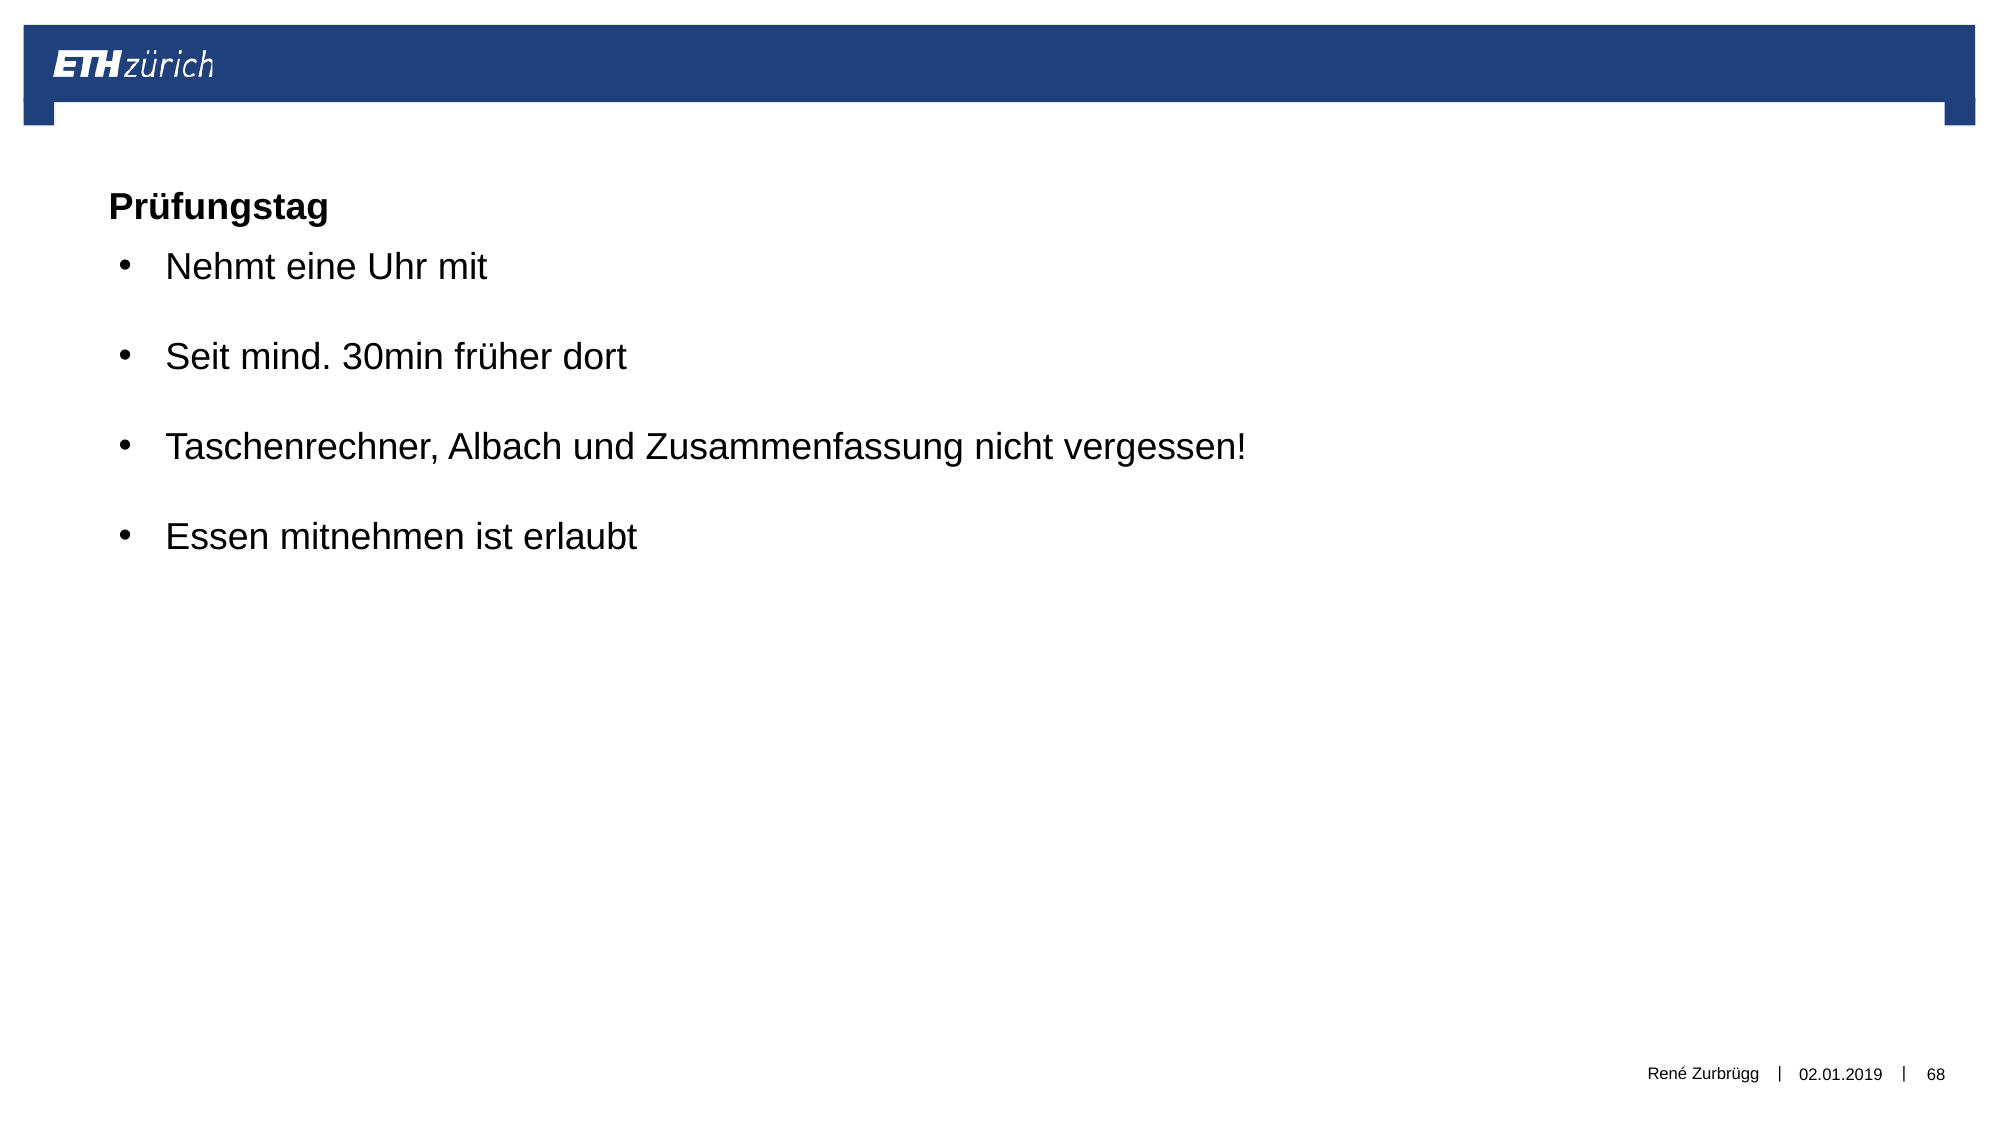

Prüfungstag
Nehmt eine Uhr mit

Seit mind. 30min früher dort

Taschenrechner, Albach und Zusammenfassung nicht vergessen!

Essen mitnehmen ist erlaubt
René Zurbrügg
02.01.2019
68